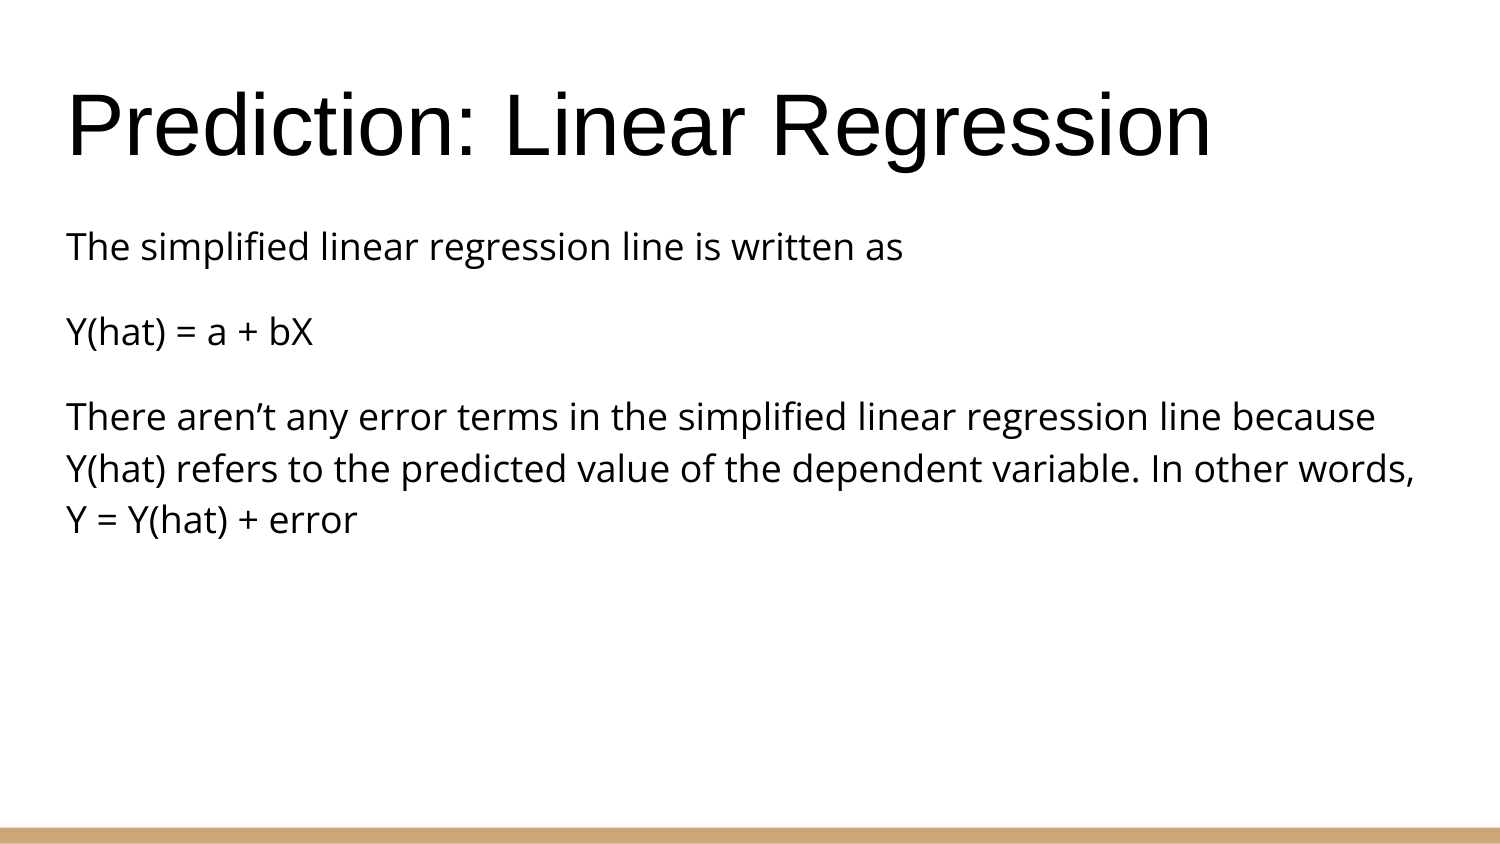

# Prediction: Linear Regression
The simplified linear regression line is written as
Y(hat) = a + bX
There aren’t any error terms in the simplified linear regression line because Y(hat) refers to the predicted value of the dependent variable. In other words, Y = Y(hat) + error